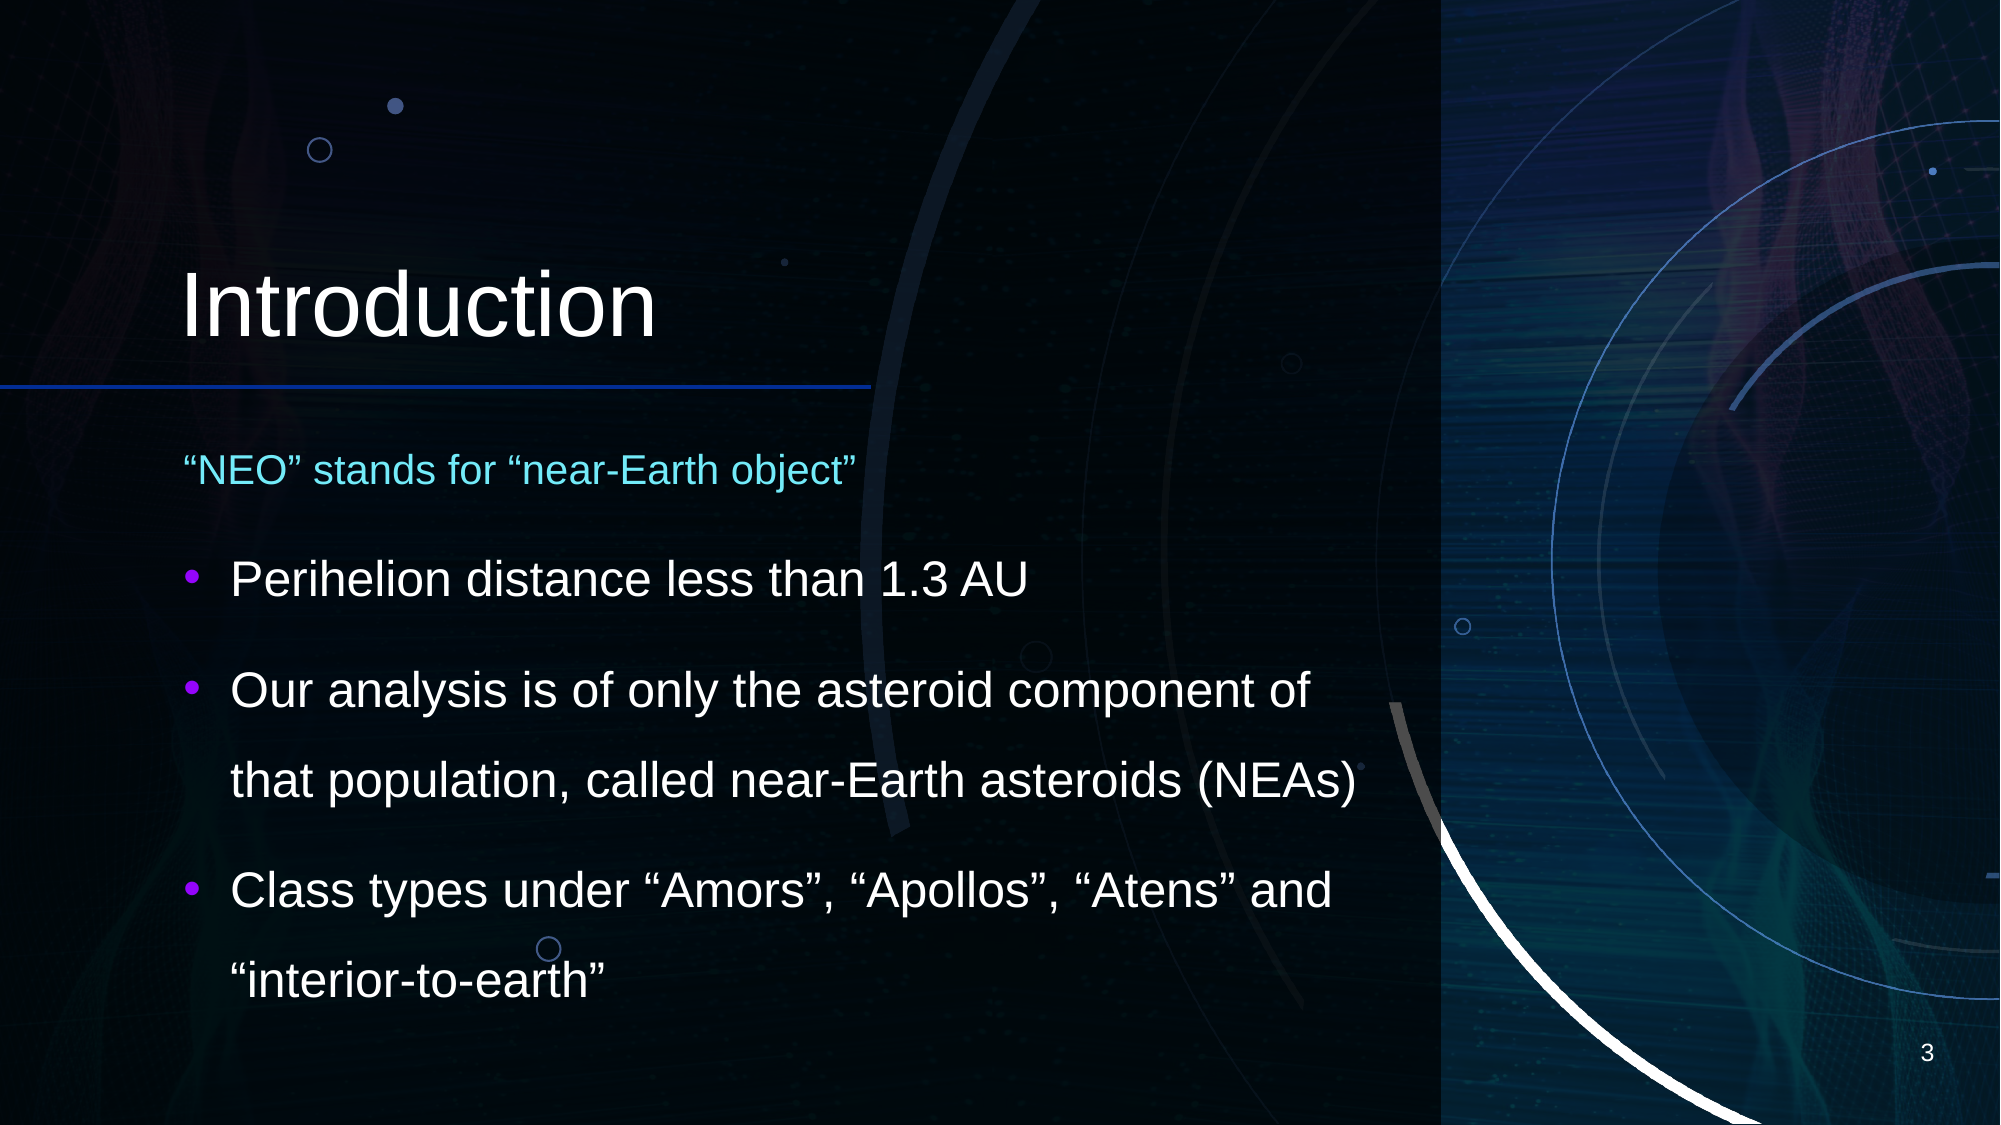

# Introduction
“NEO” stands for “near-Earth object”

Perihelion distance less than 1.3 AU
Our analysis is of only the asteroid component of that population, called near-Earth asteroids (NEAs)
Class types under “Amors”, “Apollos”, “Atens” and “interior-to-earth”
3